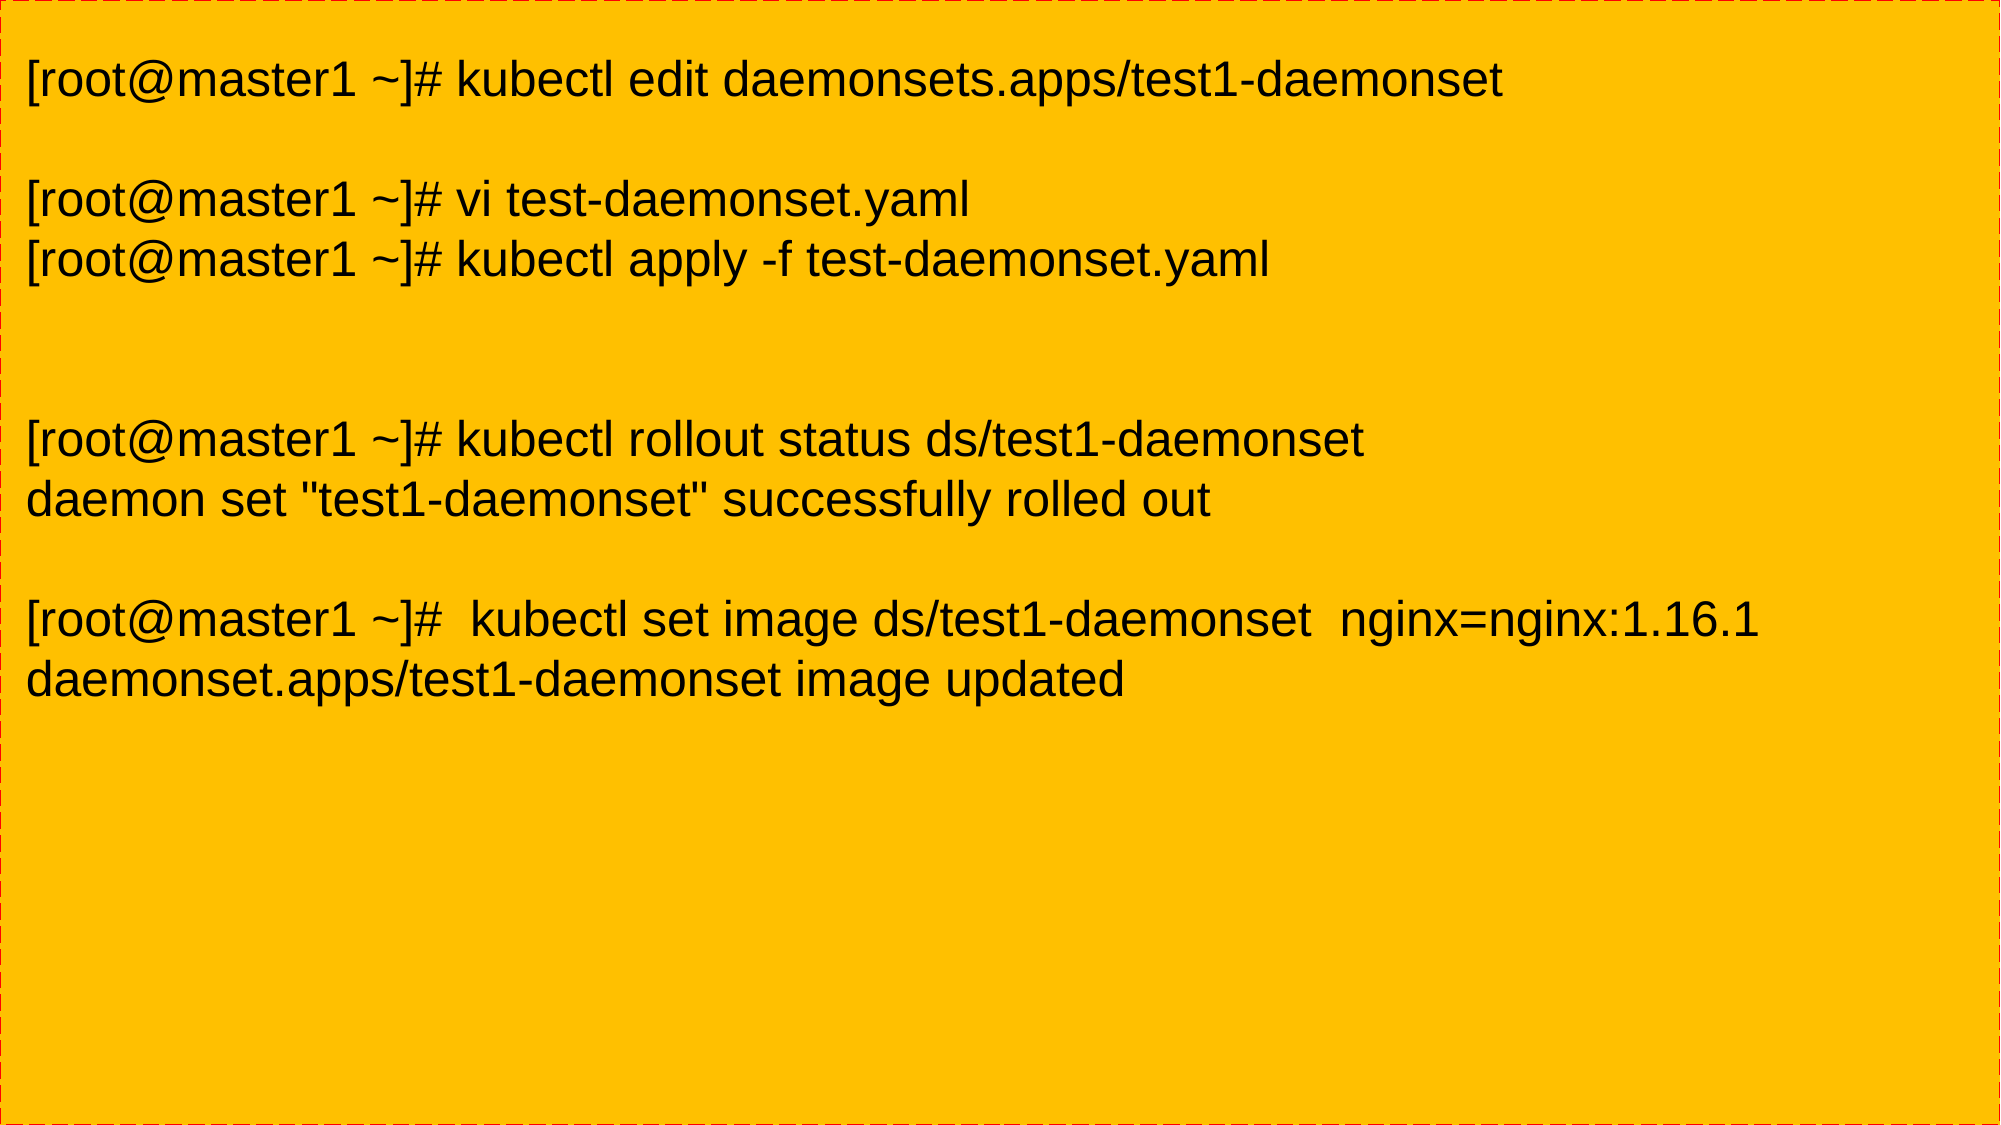

[root@master1 ~]# kubectl edit daemonsets.apps/test1-daemonset

[root@master1 ~]# vi test-daemonset.yaml
[root@master1 ~]# kubectl apply -f test-daemonset.yaml

[root@master1 ~]# kubectl rollout status ds/test1-daemonset
daemon set "test1-daemonset" successfully rolled out

[root@master1 ~]#  kubectl set image ds/test1-daemonset  nginx=nginx:1.16.1
daemonset.apps/test1-daemonset image updated